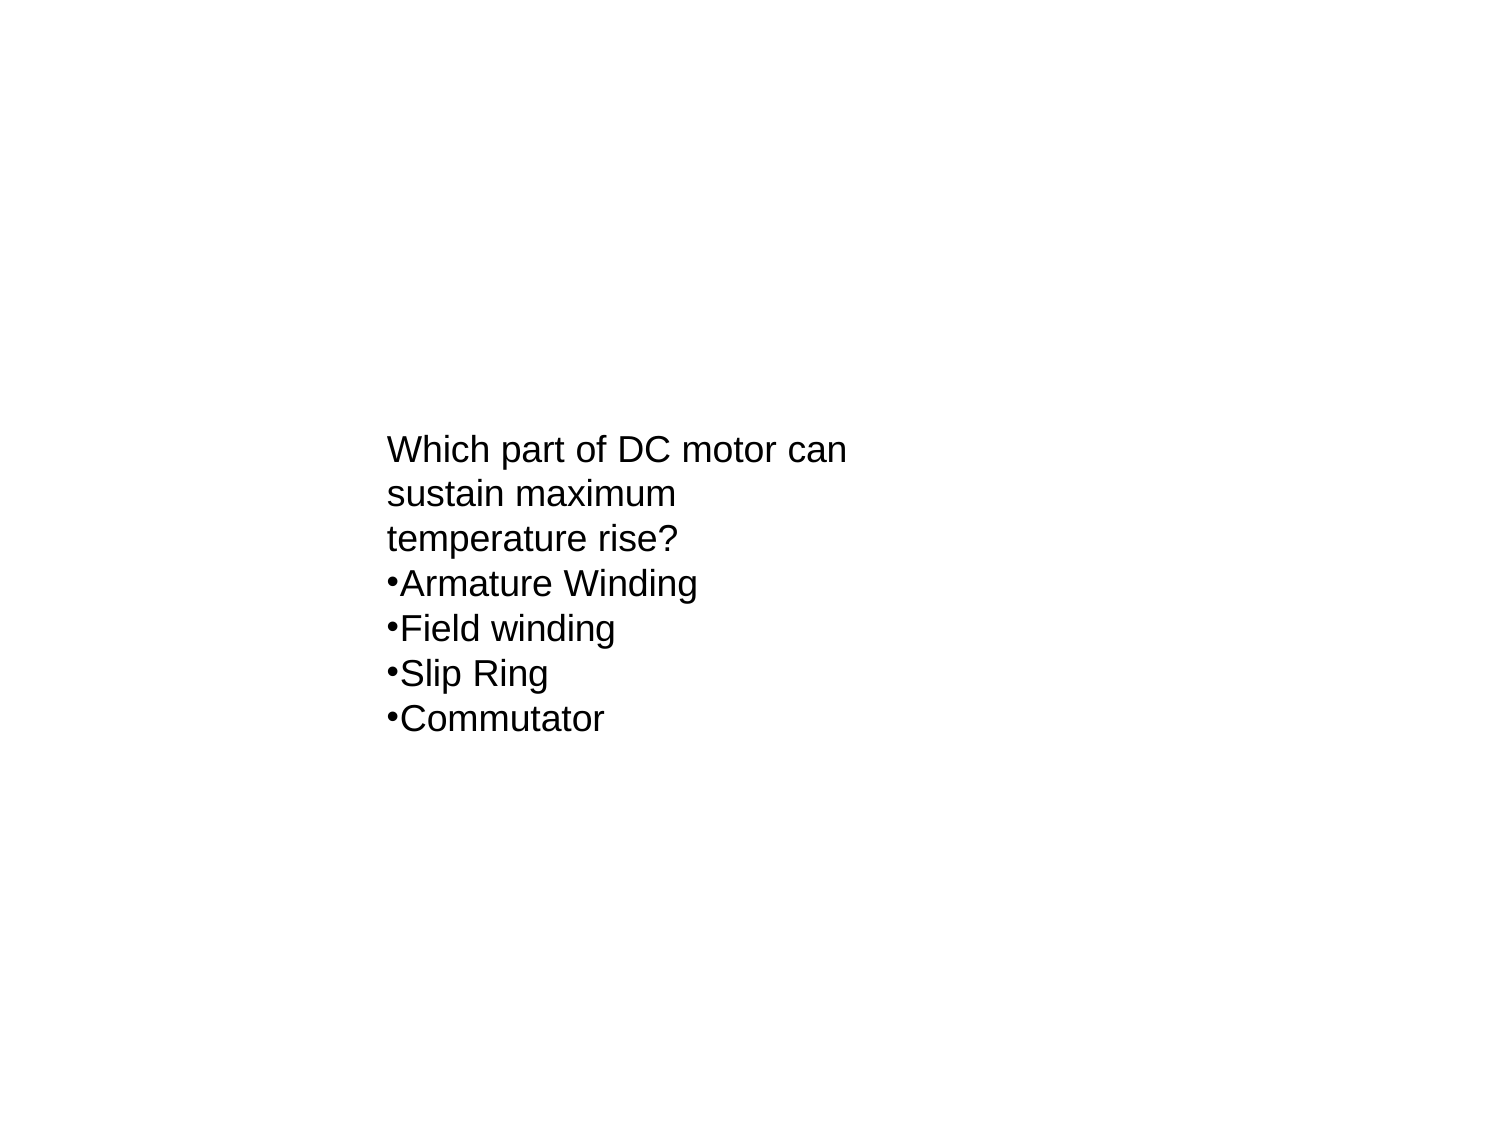

Which part of DC motor can sustain maximum
temperature rise?
Armature Winding
Field winding
Slip Ring
Commutator